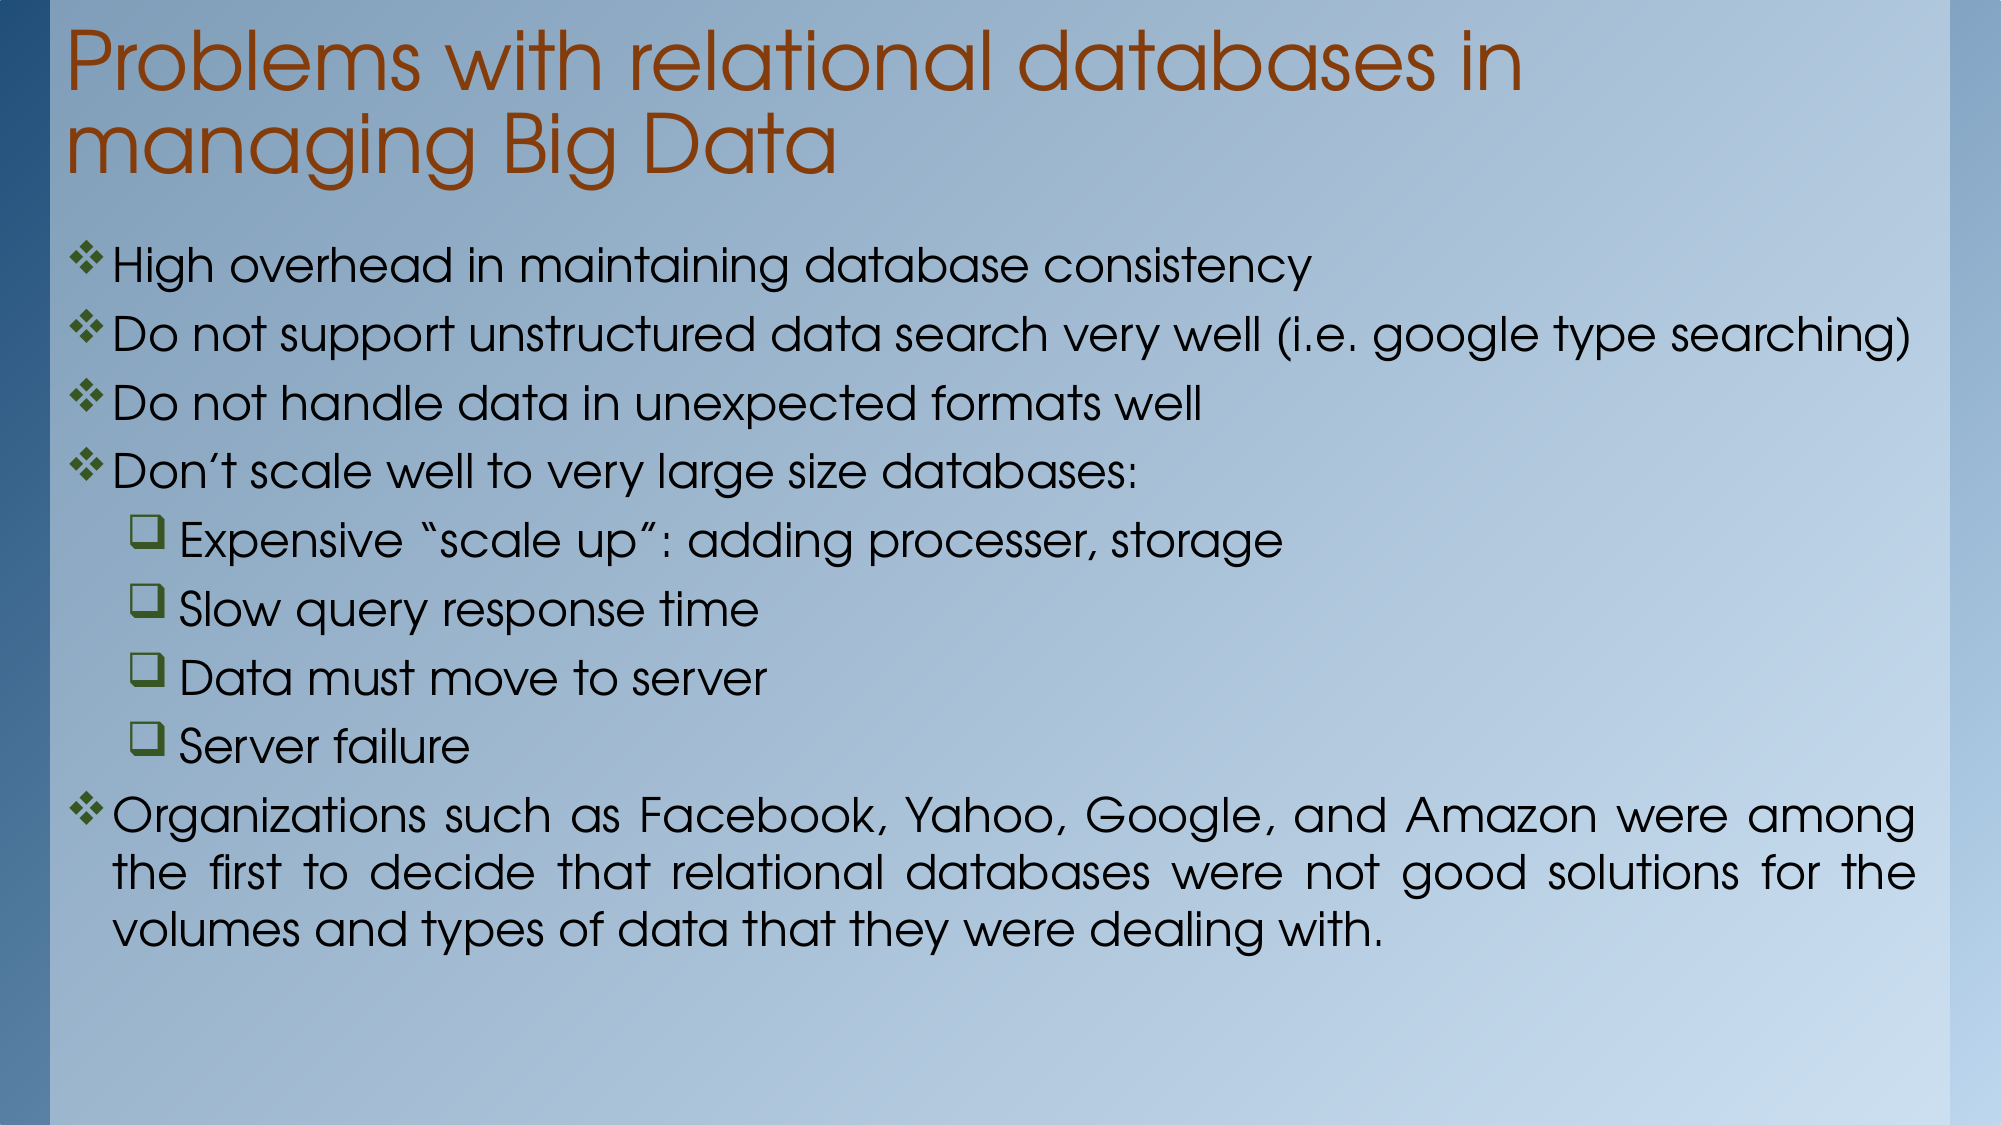

# Problems with relational databases in managing Big Data
High overhead in maintaining database consistency
Do not support unstructured data search very well (i.e. google type searching)
Do not handle data in unexpected formats well
Don’t scale well to very large size databases:
Expensive “scale up”: adding processer, storage
Slow query response time
Data must move to server
Server failure
Organizations such as Facebook, Yahoo, Google, and Amazon were among the first to decide that relational databases were not good solutions for the volumes and types of data that they were dealing with.